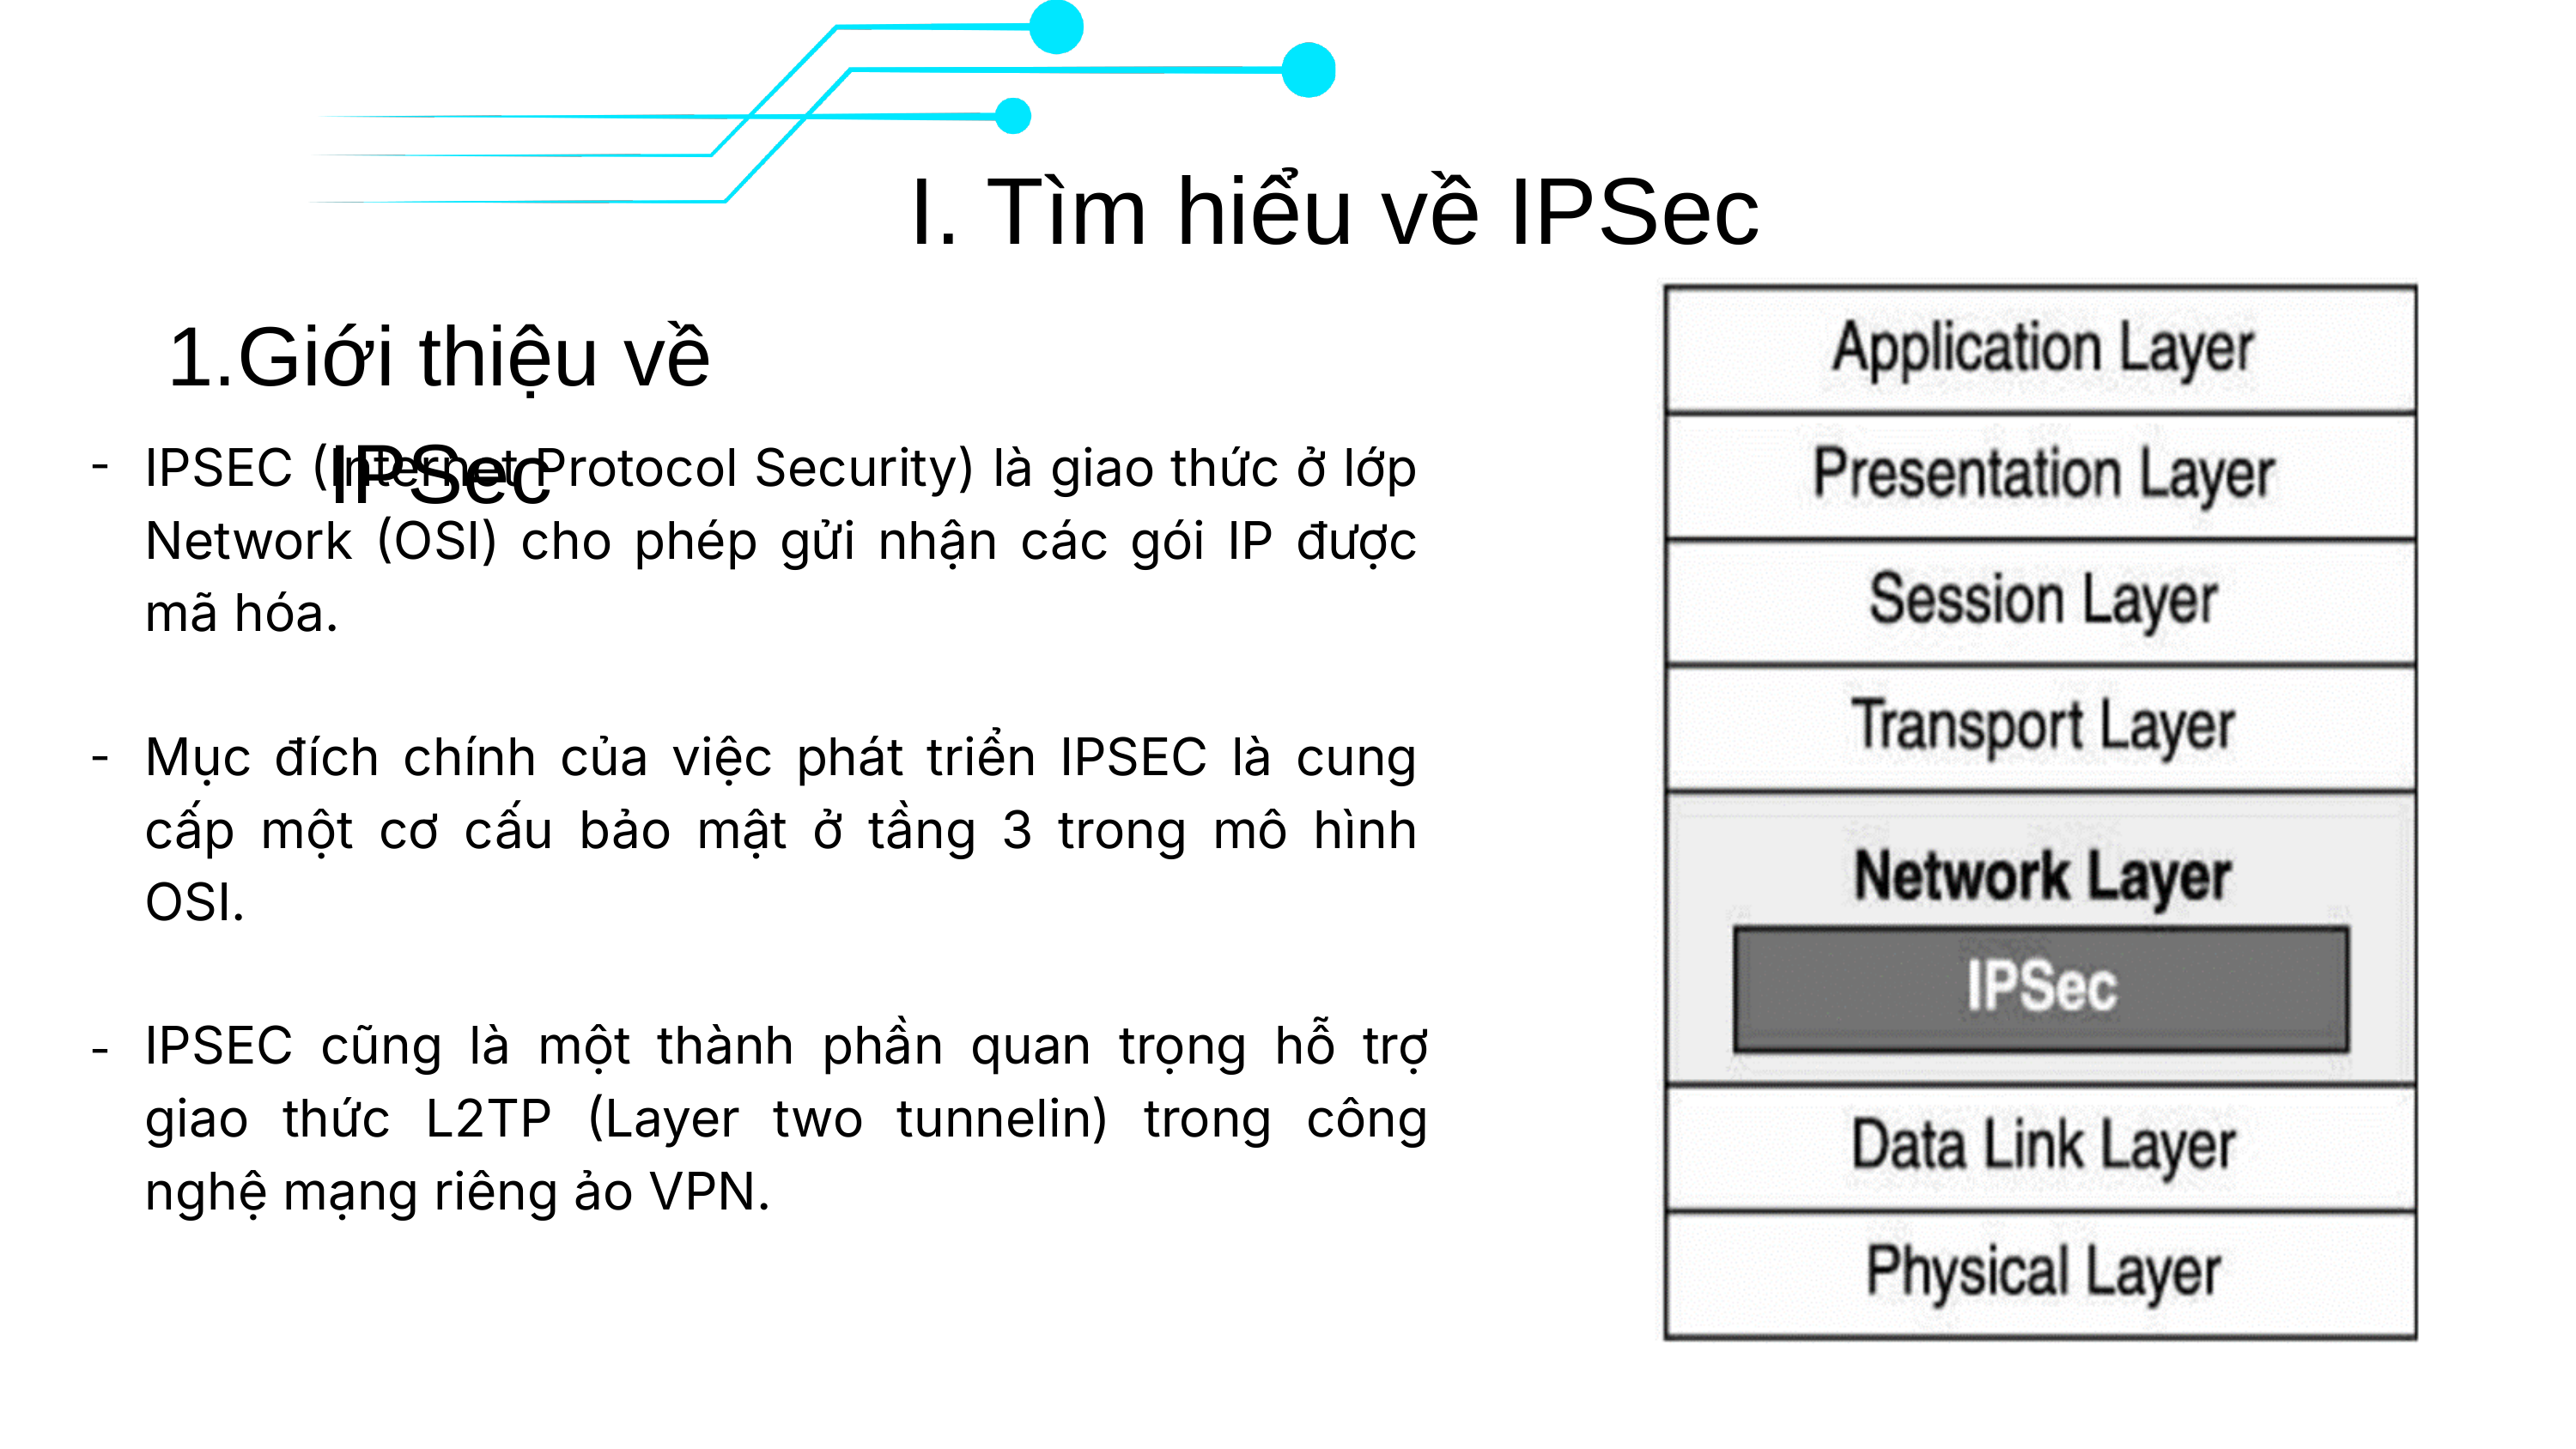

I. Tìm hiểu về IPSec

1.Giới thiệu về IPSec
IPSEC (Internet Protocol Security) là giao thức ở lớp Network (OSI) cho phép gửi nhận các gói IP được mã hóa.

-
Mục đích chính của việc phát triển IPSEC là cung cấp một cơ cấu bảo mật ở tầng 3 trong mô hình OSI.

-
IPSEC cũng là một thành phần quan trọng hỗ trợ giao thức L2TP (Layer two tunnelin) trong công nghệ mạng riêng ảo VPN.
-